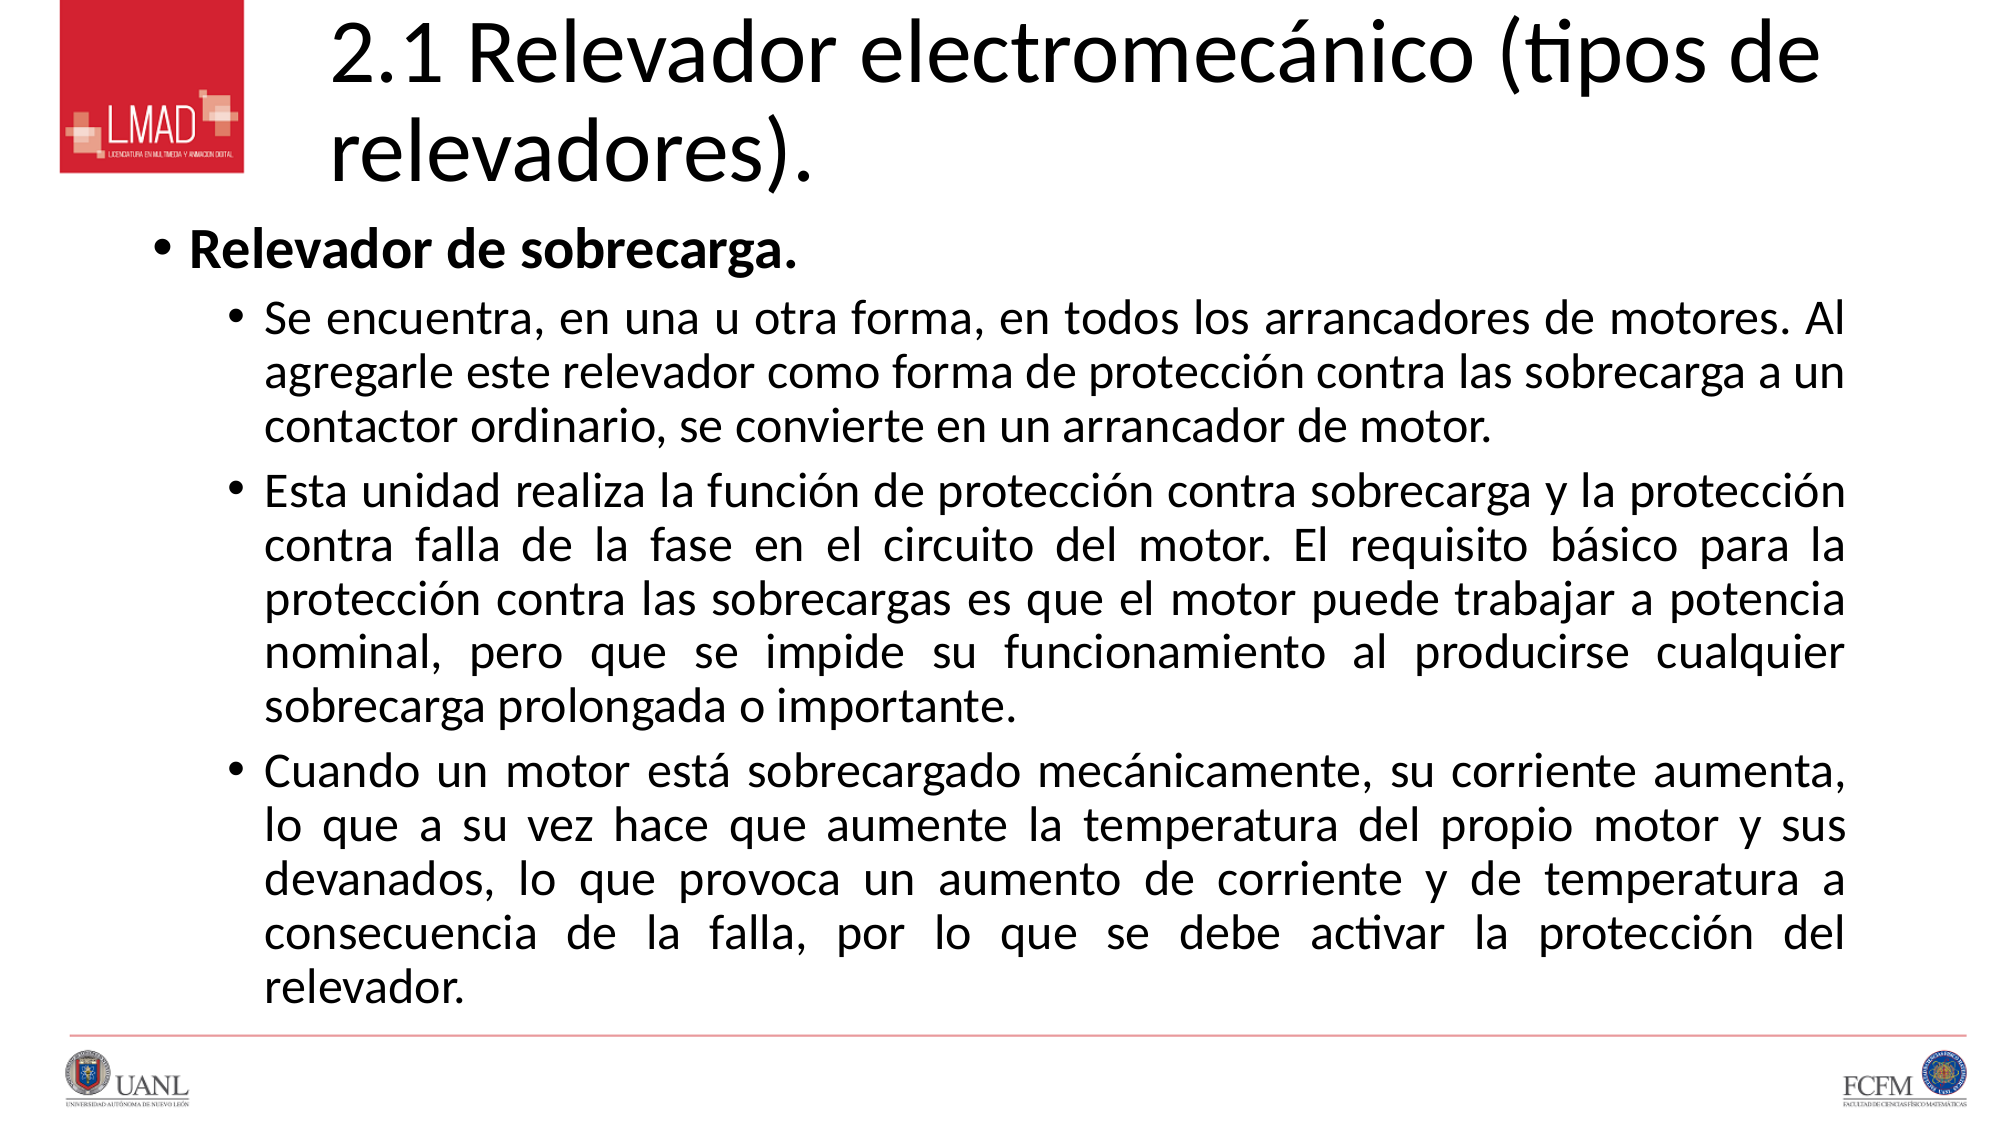

# 2.1 Relevador electromecánico (tipos de relevadores).
Relevador de sobrecarga.
Se encuentra, en una u otra forma, en todos los arrancadores de motores. Al agregarle este relevador como forma de protección contra las sobrecarga a un contactor ordinario, se convierte en un arrancador de motor.
Esta unidad realiza la función de protección contra sobrecarga y la protección contra falla de la fase en el circuito del motor. El requisito básico para la protección contra las sobrecargas es que el motor puede trabajar a potencia nominal, pero que se impide su funcionamiento al producirse cualquier sobrecarga prolongada o importante.
Cuando un motor está sobrecargado mecánicamente, su corriente aumenta, lo que a su vez hace que aumente la temperatura del propio motor y sus devanados, lo que provoca un aumento de corriente y de temperatura a consecuencia de la falla, por lo que se debe activar la protección del relevador.